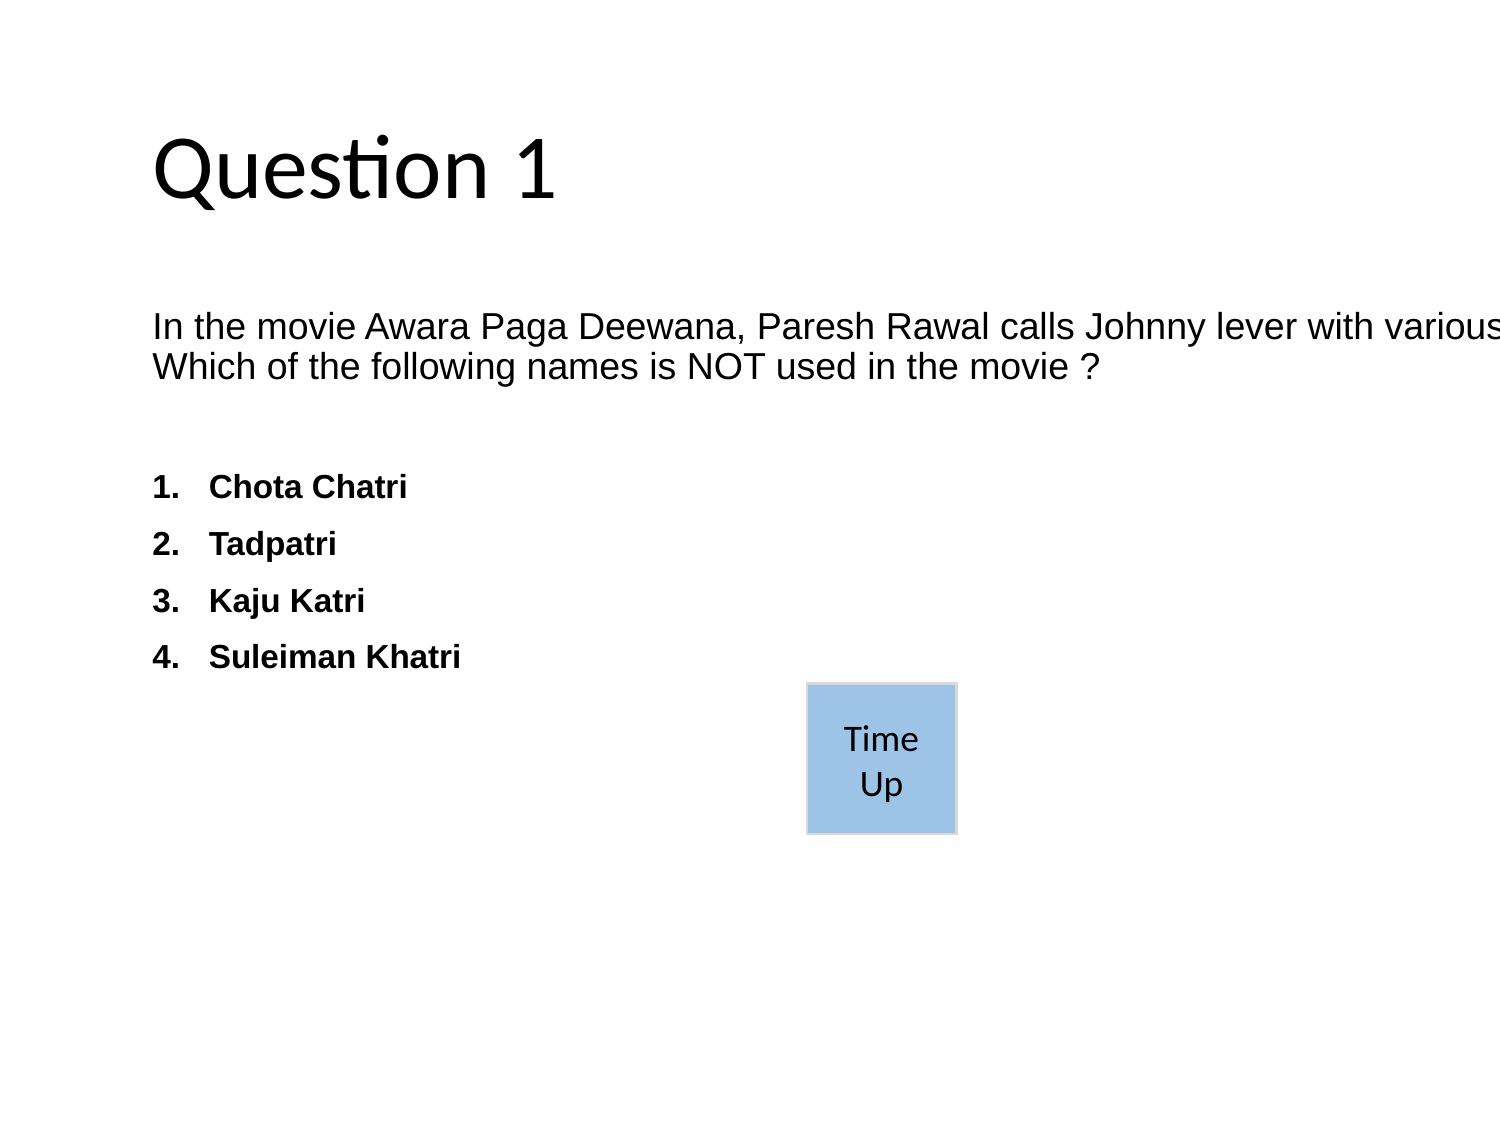

# Question 1
In the movie Awara Paga Deewana, Paresh Rawal calls Johnny lever with various funny names. Which of the following names is NOT used in the movie ?

Chota Chatri
Tadpatri
Kaju Katri
Suleiman Khatri
2
3
5
4
1
Time Up